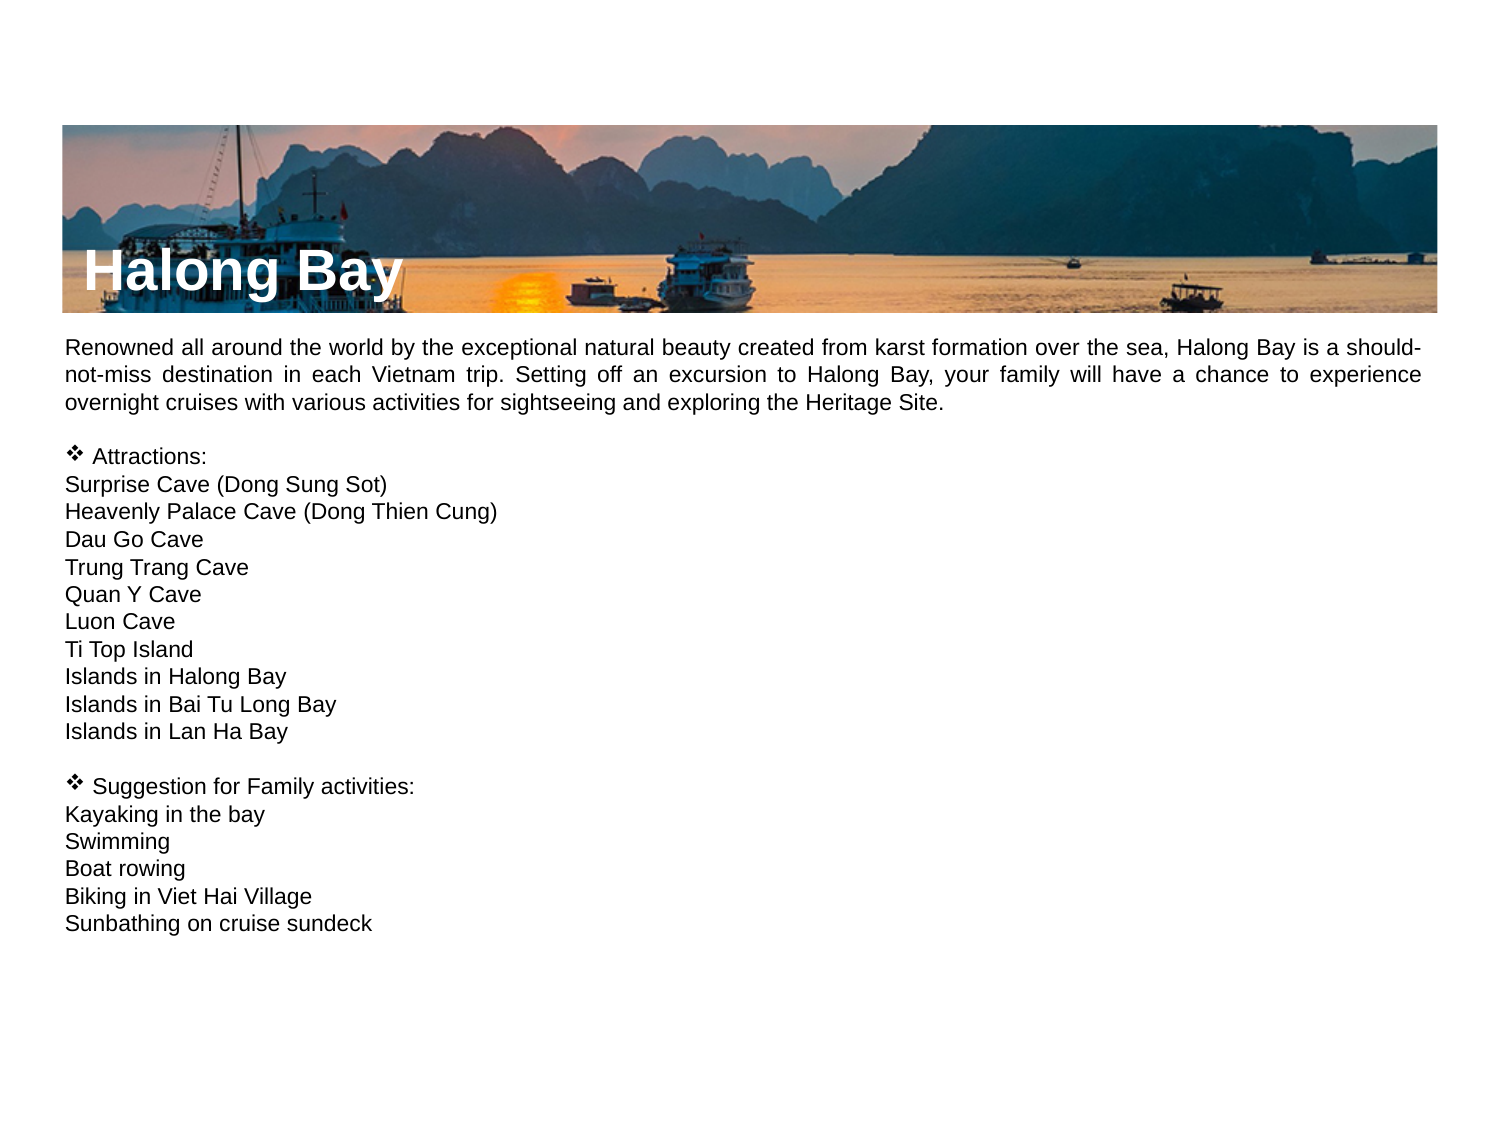

Halong Bay
Renowned all around the world by the exceptional natural beauty created from karst formation over the sea, Halong Bay is a should-not-miss destination in each Vietnam trip. Setting off an excursion to Halong Bay, your family will have a chance to experience overnight cruises with various activities for sightseeing and exploring the Heritage Site.

 Attractions:
Surprise Cave (Dong Sung Sot)
Heavenly Palace Cave (Dong Thien Cung)
Dau Go Cave
Trung Trang Cave
Quan Y Cave
Luon Cave
Ti Top Island
Islands in Halong Bay
Islands in Bai Tu Long Bay
Islands in Lan Ha Bay

 Suggestion for Family activities:
Kayaking in the bay
Swimming
Boat rowing
Biking in Viet Hai Village
Sunbathing on cruise sundeck